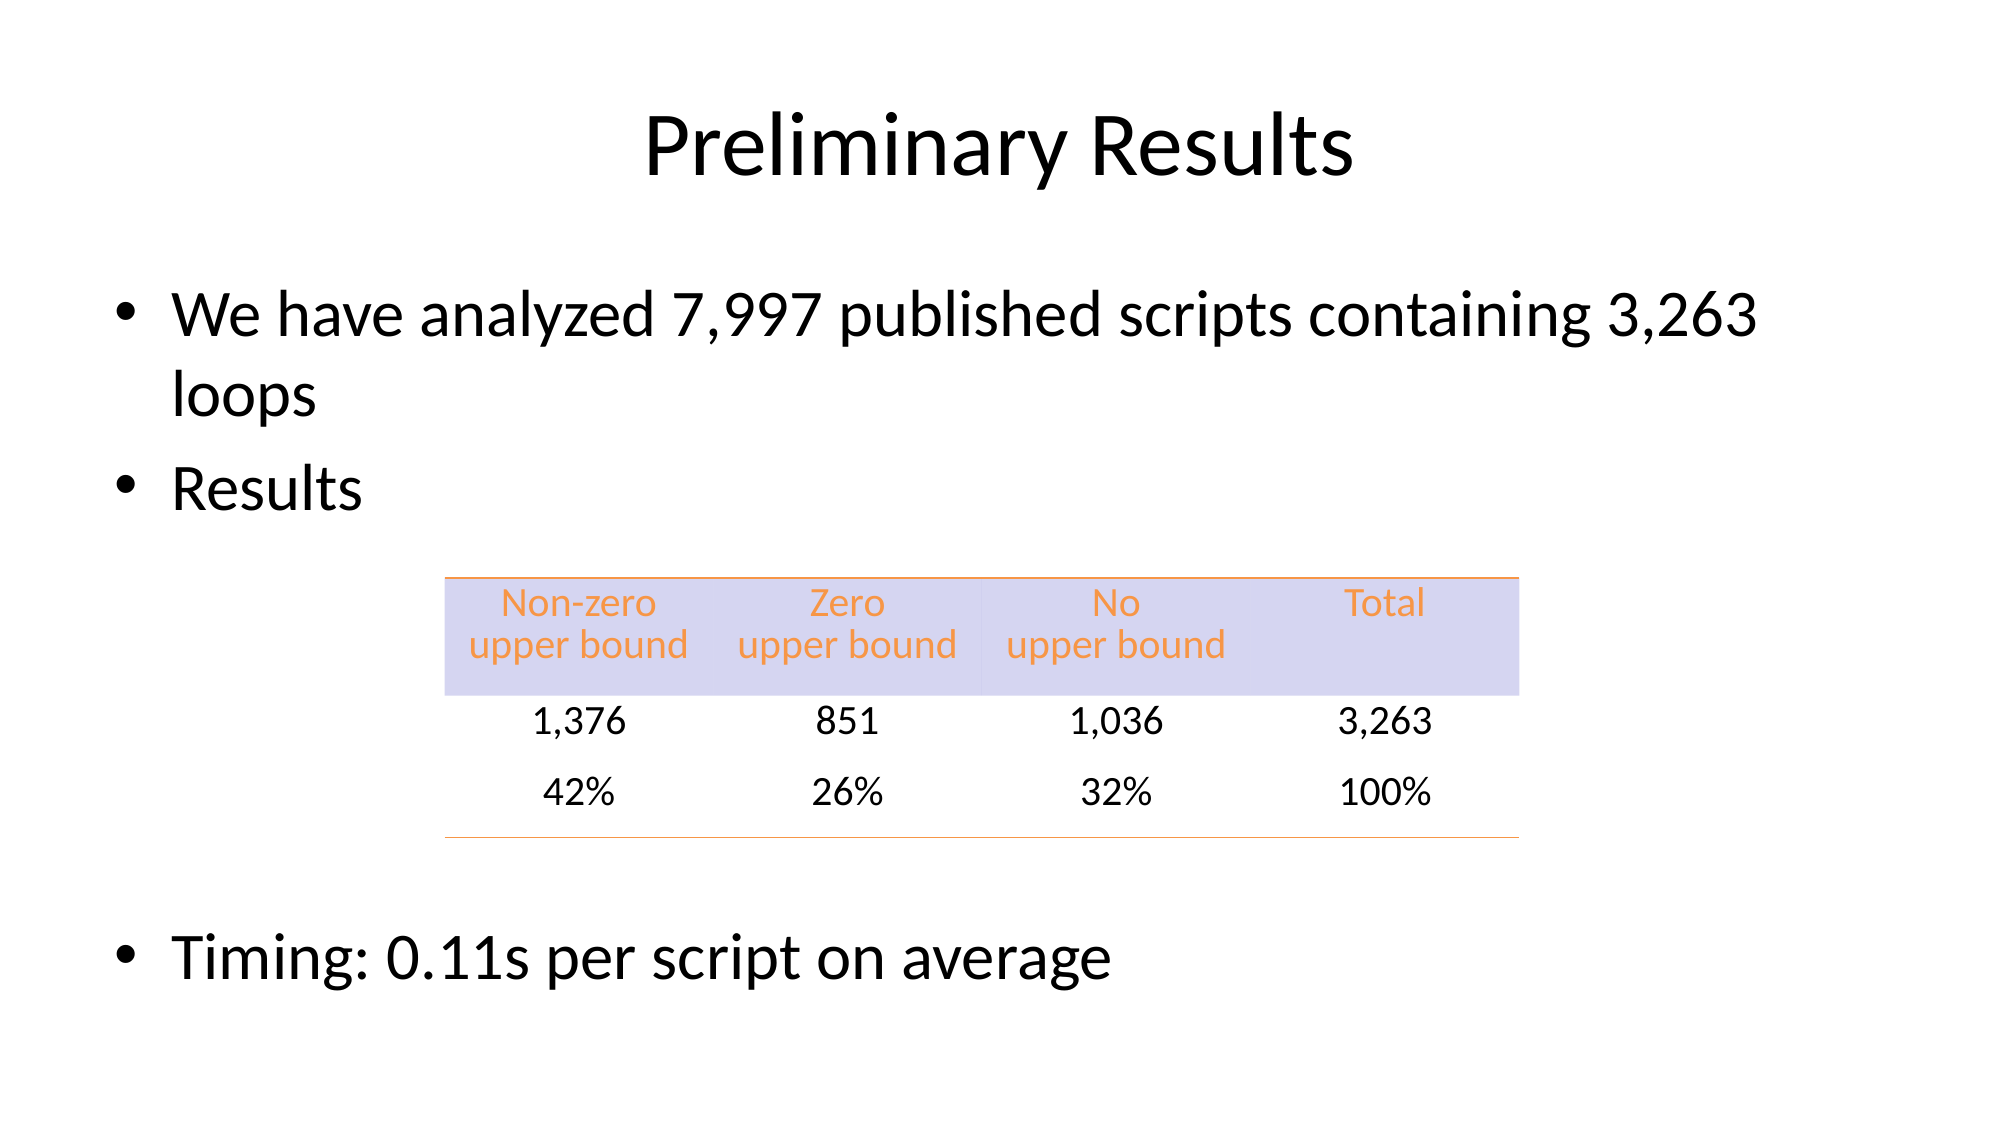

# Preliminary Results
We have analyzed 7,997 published scripts containing 3,263 loops
Results

Timing: 0.11s per script on average
| Non-zero upper bound | Zero upper bound | No upper bound | Total |
| --- | --- | --- | --- |
| 1,376 | 851 | 1,036 | 3,263 |
| 42% | 26% | 32% | 100% |